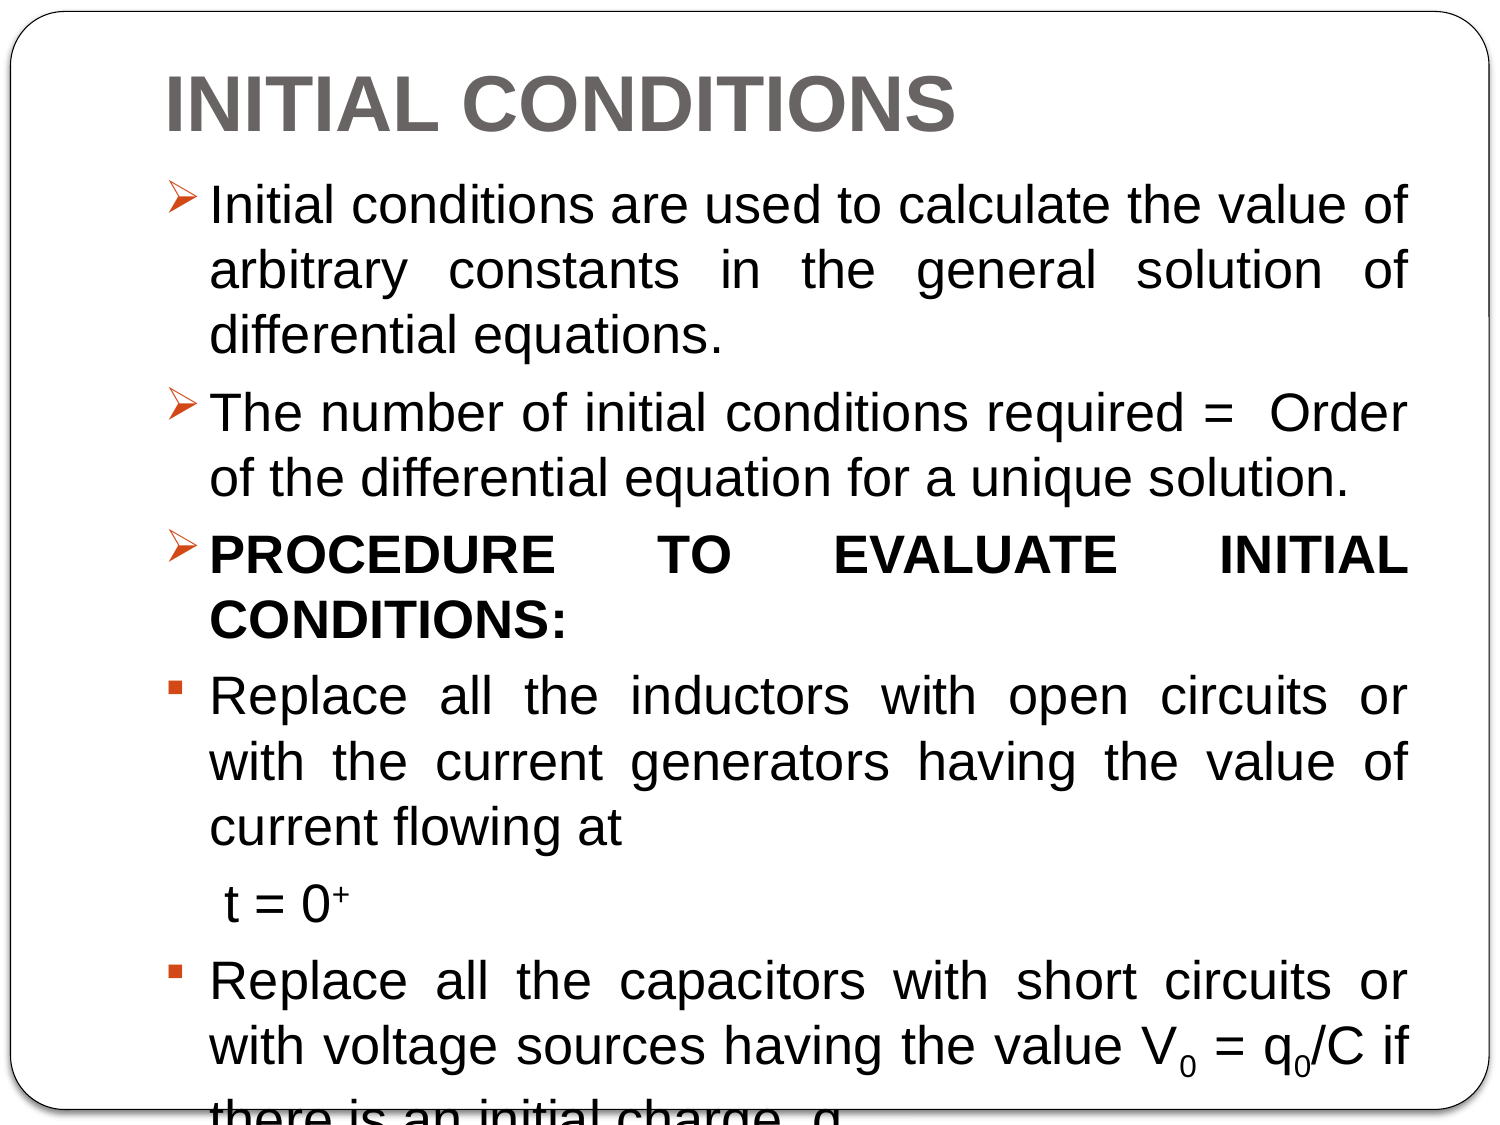

# INITIAL CONDITIONS
Initial conditions are used to calculate the value of arbitrary constants in the general solution of differential equations.
The number of initial conditions required =  Order of the differential equation for a unique solution.
PROCEDURE TO EVALUATE INITIAL CONDITIONS:
Replace all the inductors with open circuits or with the current generators having the value of current flowing at
    t = 0+
Replace all the capacitors with short circuits or with voltage sources having the value V0 = q0/C if there is an initial charge, q0.
Resistors are left in the network without change.